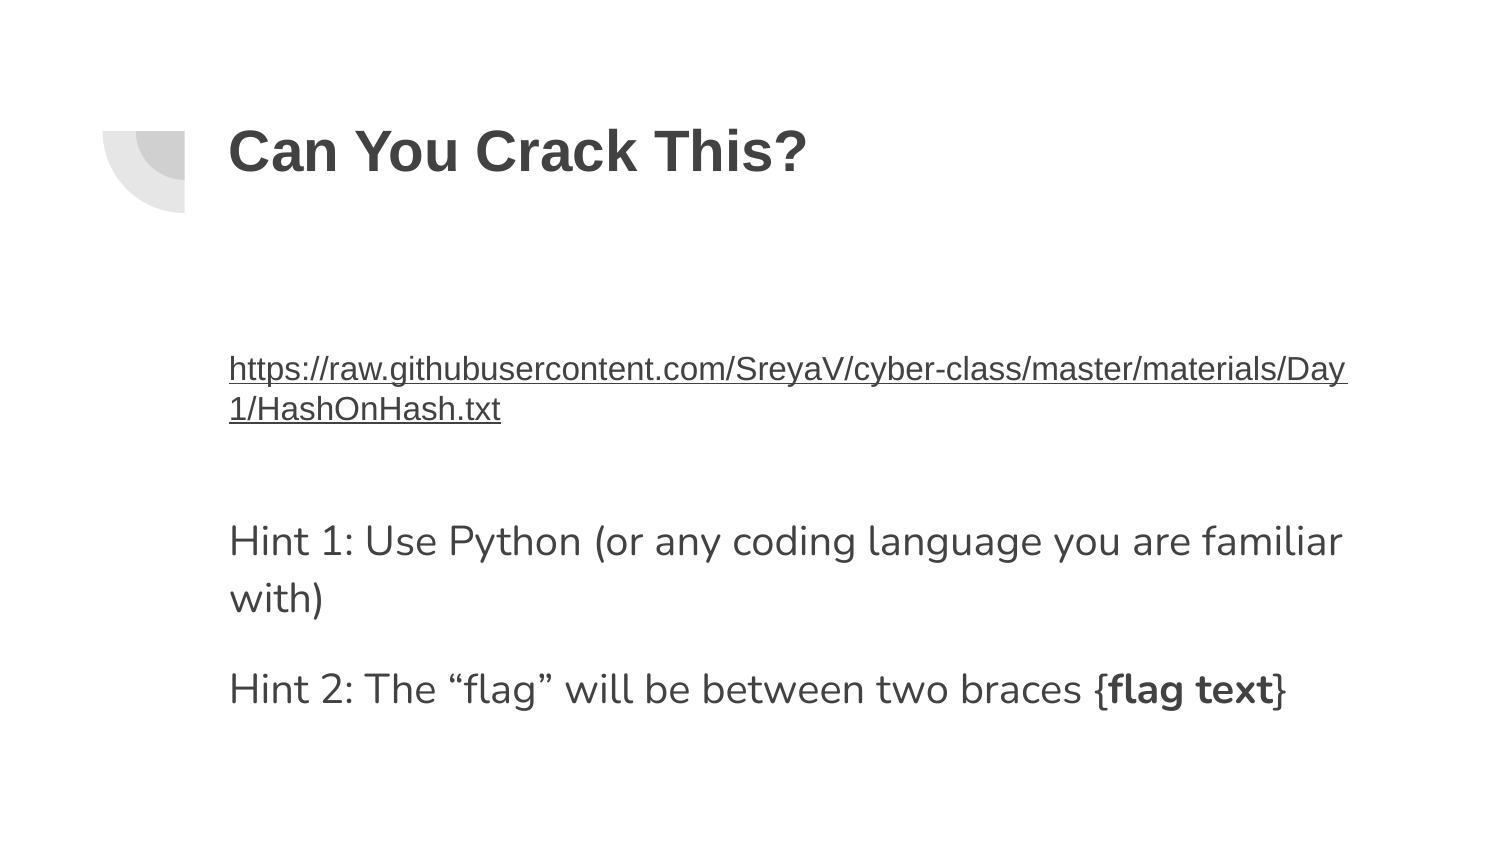

# Can You Crack This?
https://raw.githubusercontent.com/SreyaV/cyber-class/master/materials/Day1/HashOnHash.txt
Hint 1: Use Python (or any coding language you are familiar with)
Hint 2: The “flag” will be between two braces {flag text}